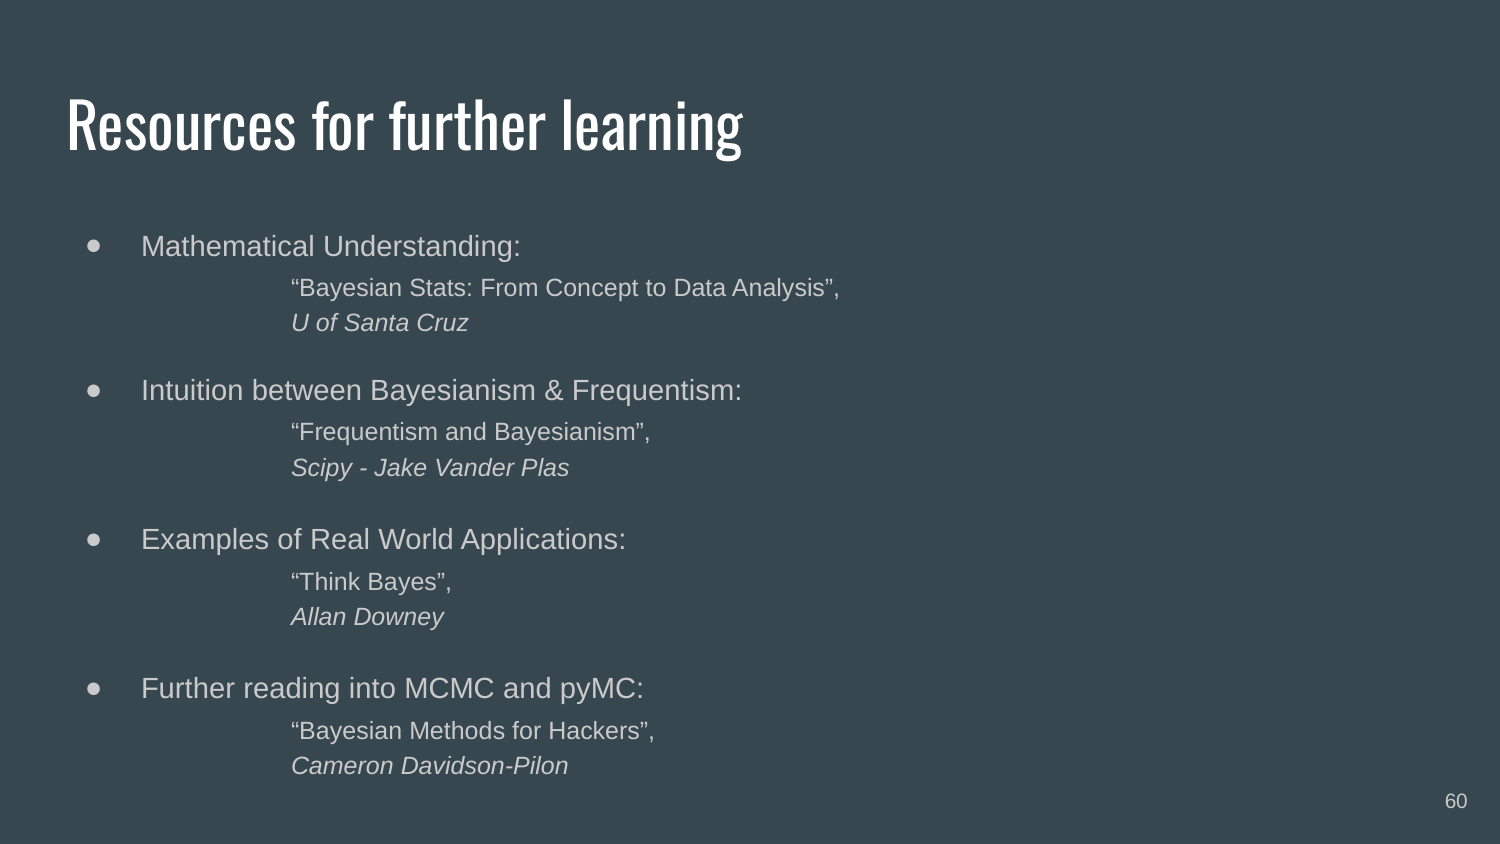

# Resources for further learning

Mathematical Understanding:
	“Bayesian Stats: From Concept to Data Analysis”,
	U of Santa Cruz
Intuition between Bayesianism & Frequentism:
	“Frequentism and Bayesianism”,
	Scipy - Jake Vander Plas
Examples of Real World Applications:
	“Think Bayes”,
	Allan Downey
Further reading into MCMC and pyMC:
	“Bayesian Methods for Hackers”,
	Cameron Davidson-Pilon
60